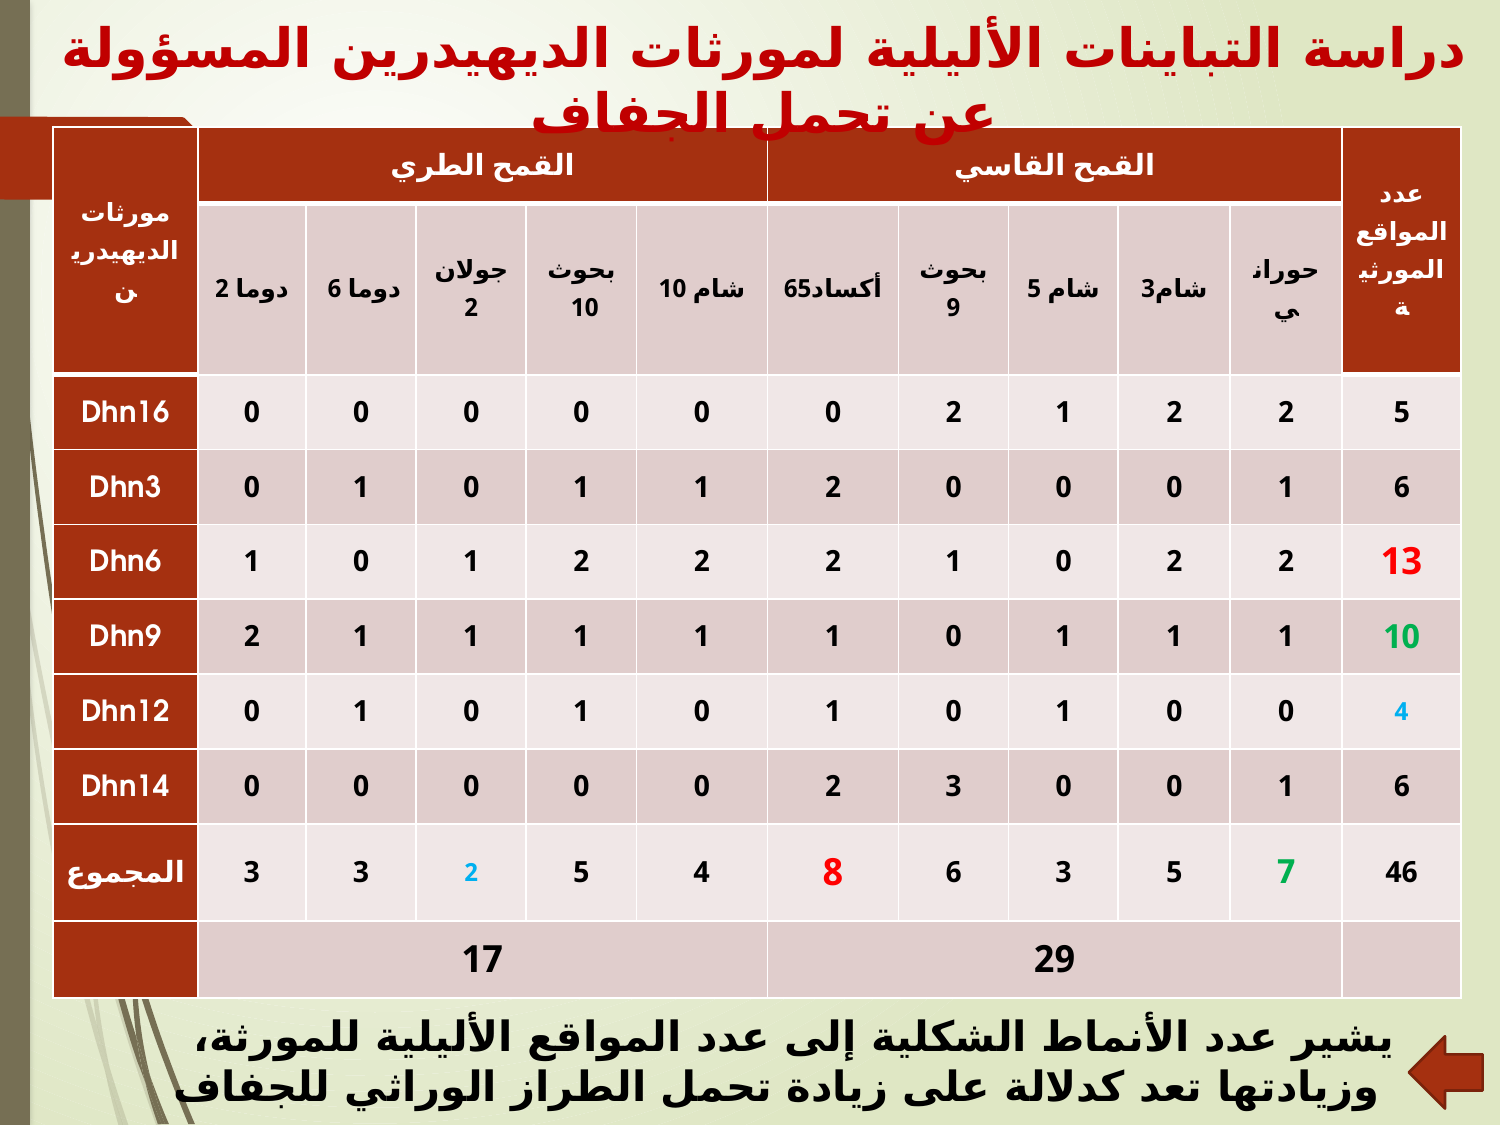

دراسة التباينات الأليلية لمورثات الديهيدرين المسؤولة عن تحمل الجفاف
| مورثات الديهيدرين | القمح الطري |  |  |  |  | القمح القاسي |  |  |  |  | عدد المواقع المورثية |
| --- | --- | --- | --- | --- | --- | --- | --- | --- | --- | --- | --- |
|  | دوما 2 | دوما 6 | جولان 2 | بحوث 10 | شام 10 | أكساد65 | بحوث 9 | شام 5 | شام3 | حوراني |  |
| Dhn16 | 0 | 0 | 0 | 0 | 0 | 0 | 2 | 1 | 2 | 2 | 5 |
| Dhn3 | 0 | 1 | 0 | 1 | 1 | 2 | 0 | 0 | 0 | 1 | 6 |
| Dhn6 | 1 | 0 | 1 | 2 | 2 | 2 | 1 | 0 | 2 | 2 | 13 |
| Dhn9 | 2 | 1 | 1 | 1 | 1 | 1 | 0 | 1 | 1 | 1 | 10 |
| Dhn12 | 0 | 1 | 0 | 1 | 0 | 1 | 0 | 1 | 0 | 0 | 4 |
| Dhn14 | 0 | 0 | 0 | 0 | 0 | 2 | 3 | 0 | 0 | 1 | 6 |
| المجموع | 3 | 3 | 2 | 5 | 4 | 8 | 6 | 3 | 5 | 7 | 46 |
|  | 17 |  |  |  |  | 29 |  |  |  |  |  |
يشير عدد الأنماط الشكلية إلى عدد المواقع الأليلية للمورثة، وزيادتها تعد كدلالة على زيادة تحمل الطراز الوراثي للجفاف